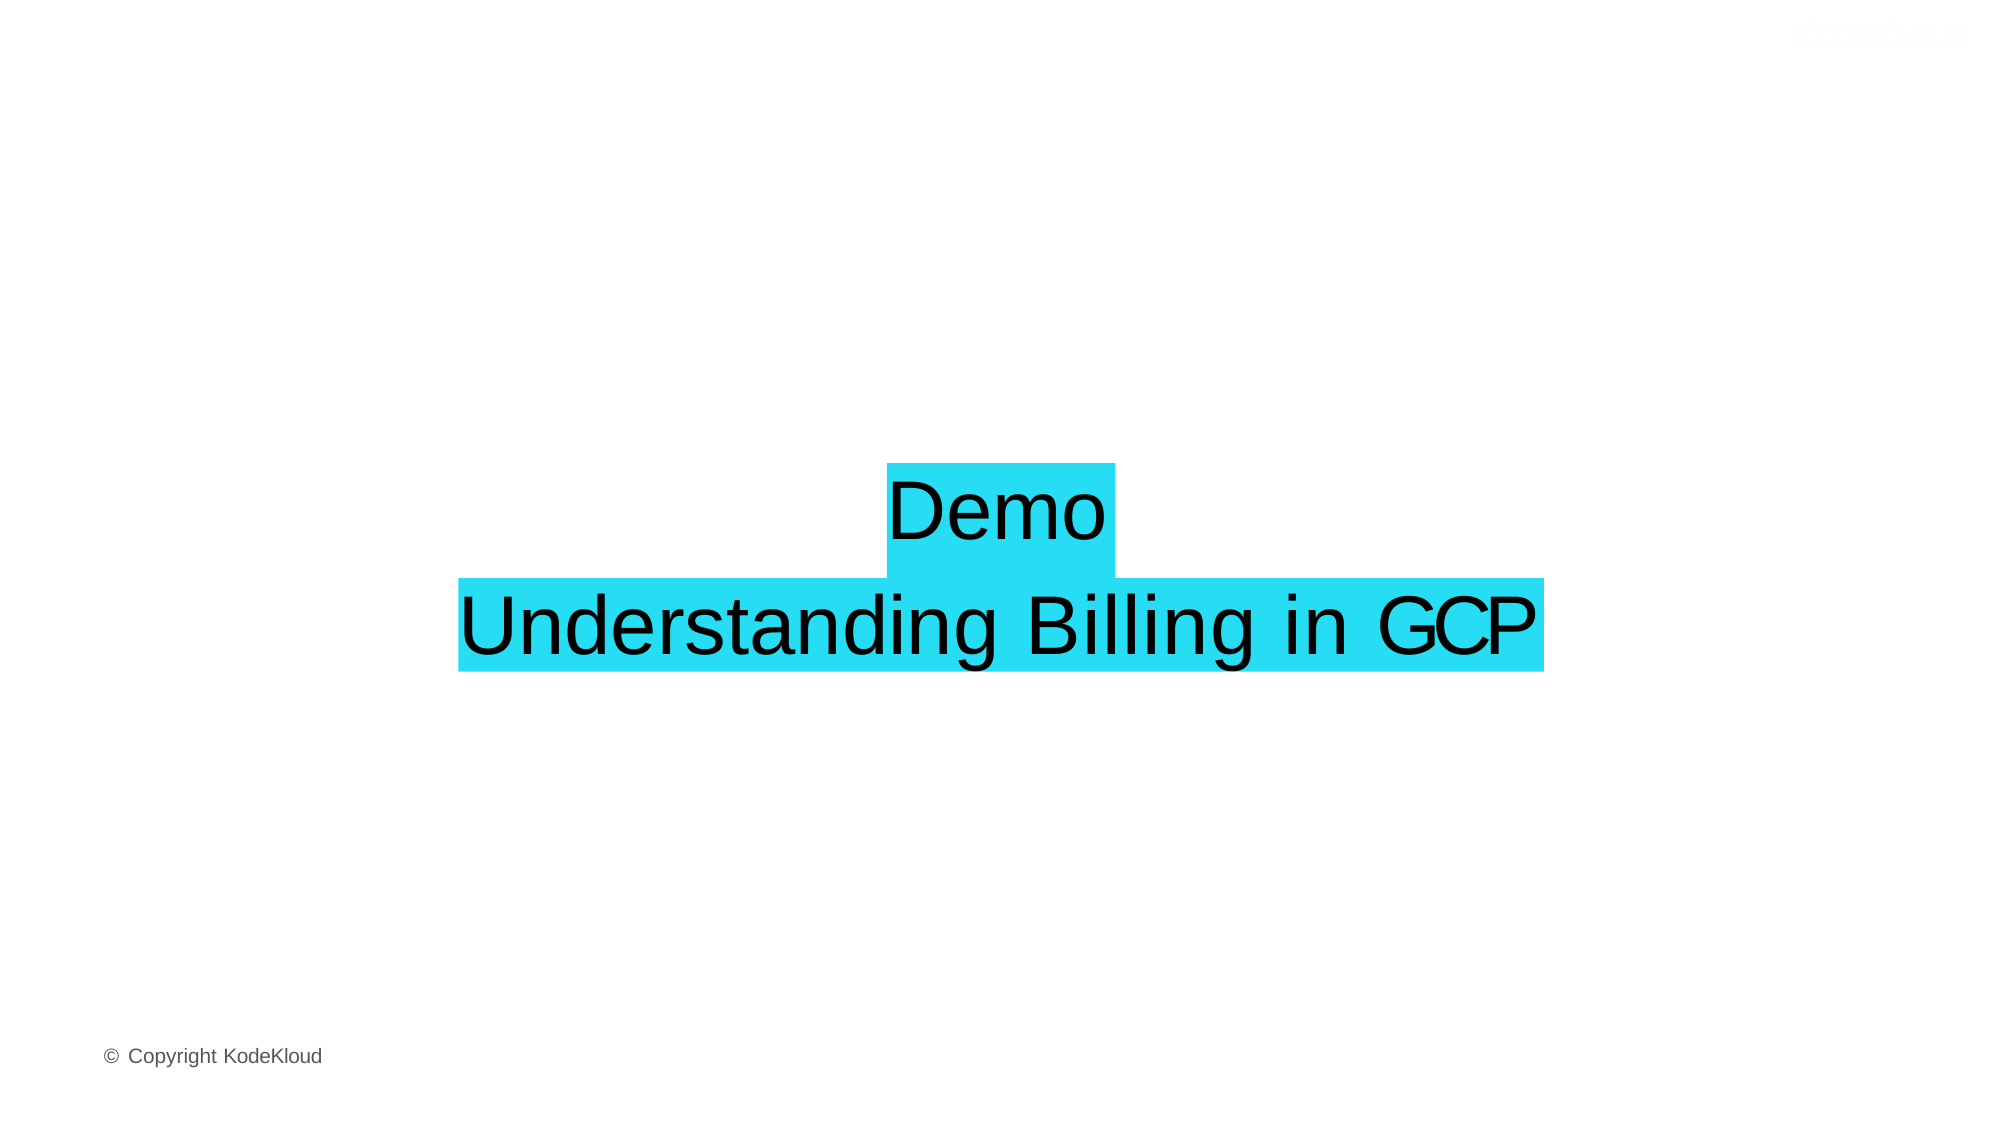

# Demo
Understanding Billing in GCP
© Copyright KodeKloud